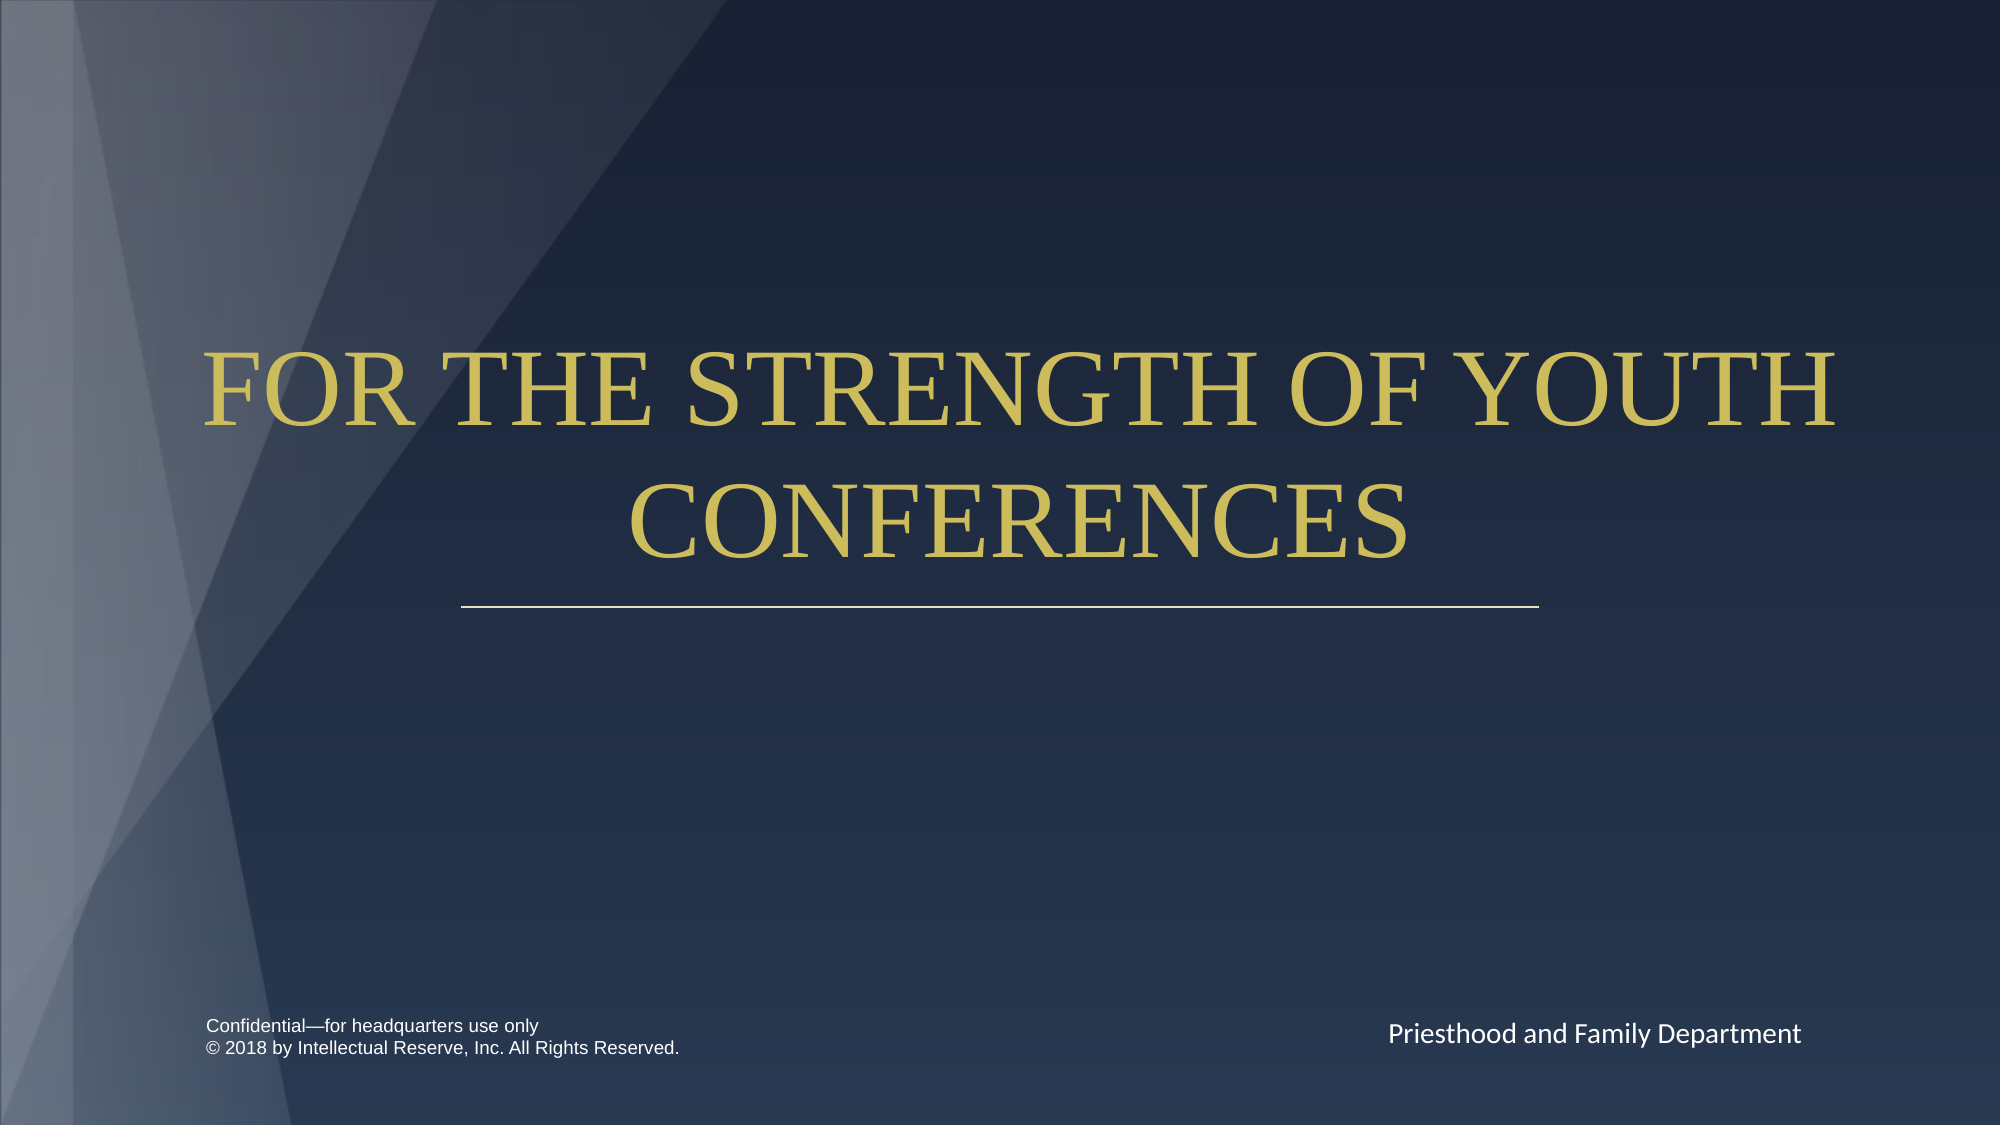

# For the Strength of Youth Conferences
Confidential—for headquarters use only
© 2018 by Intellectual Reserve, Inc. All Rights Reserved.
Priesthood and Family Department